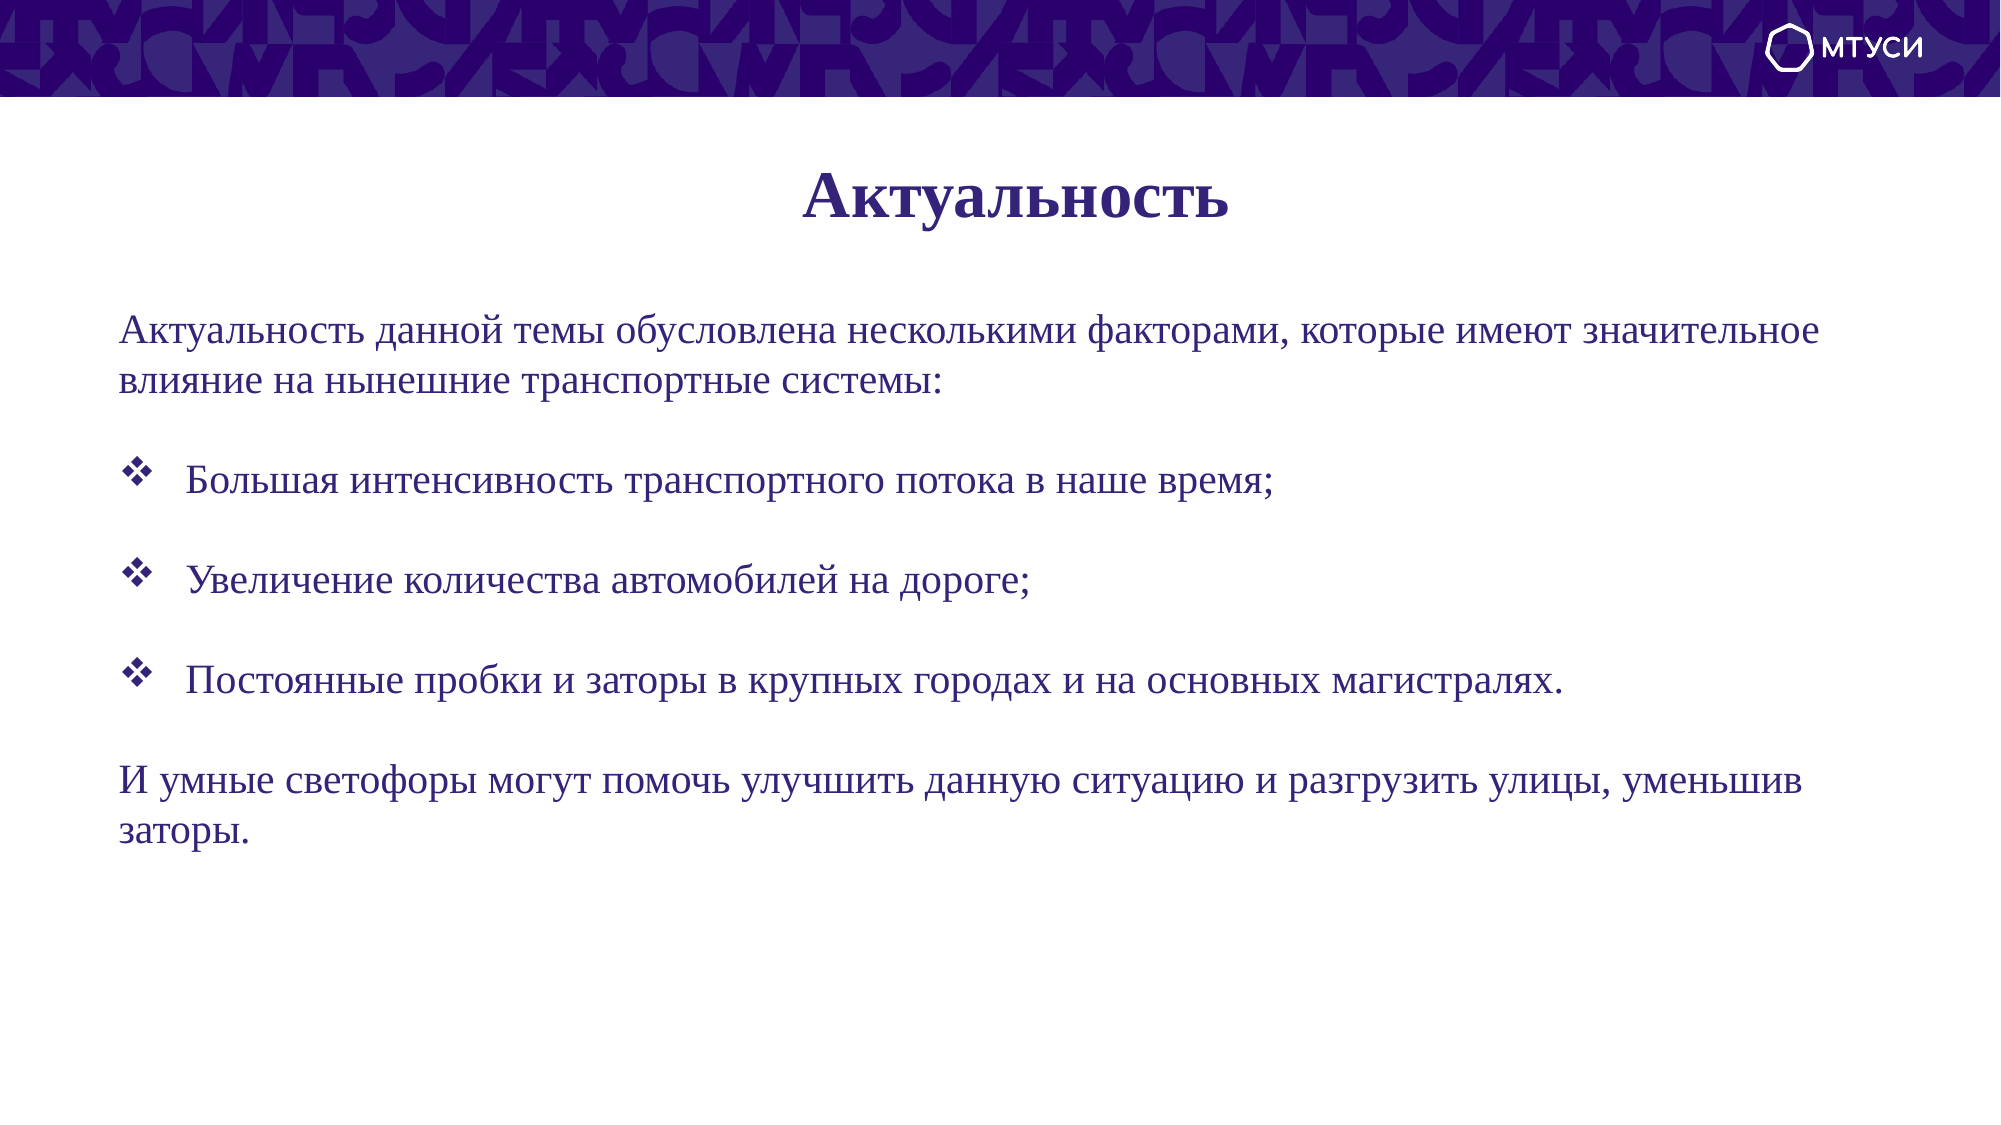

# Актуальность
Актуальность данной темы обусловлена несколькими факторами, которые имеют значительное влияние на нынешние транспортные системы:

 Большая интенсивность транспортного потока в наше время;

 Увеличение количества автомобилей на дороге;

 Постоянные пробки и заторы в крупных городах и на основных магистралях.

И умные светофоры могут помочь улучшить данную ситуацию и разгрузить улицы, уменьшив заторы.